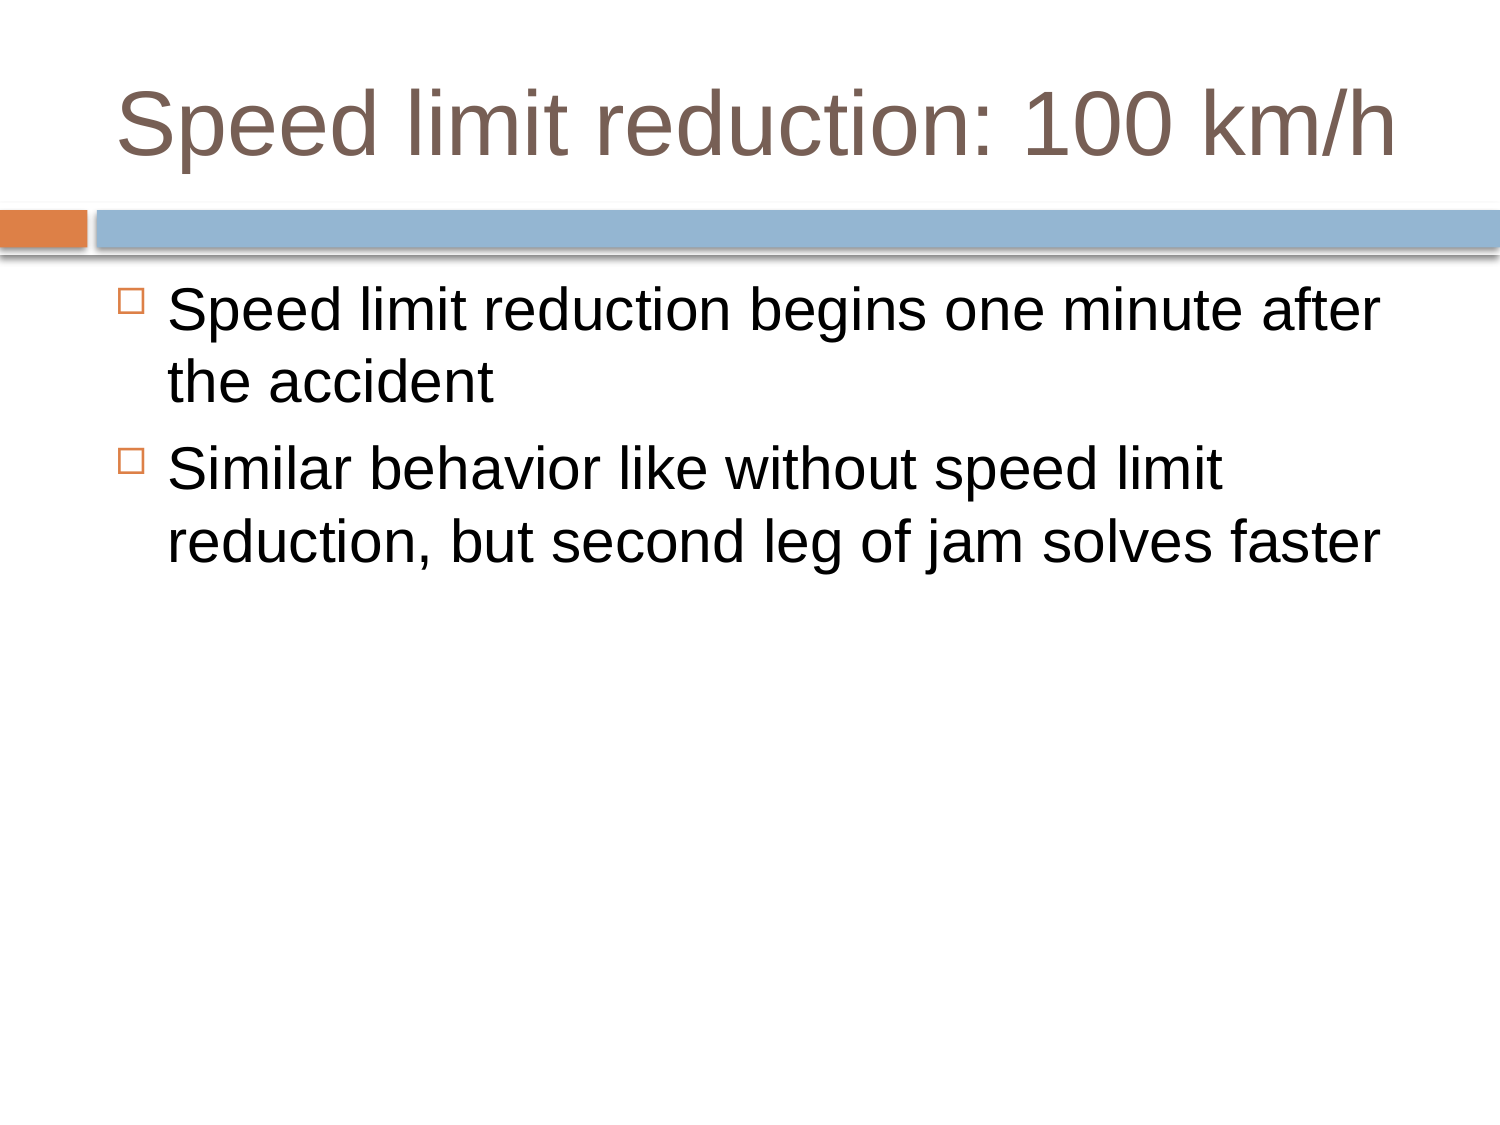

# Speed limit reduction: 100 km/h
Speed limit reduction begins one minute after the accident
Similar behavior like without speed limit reduction, but second leg of jam solves faster